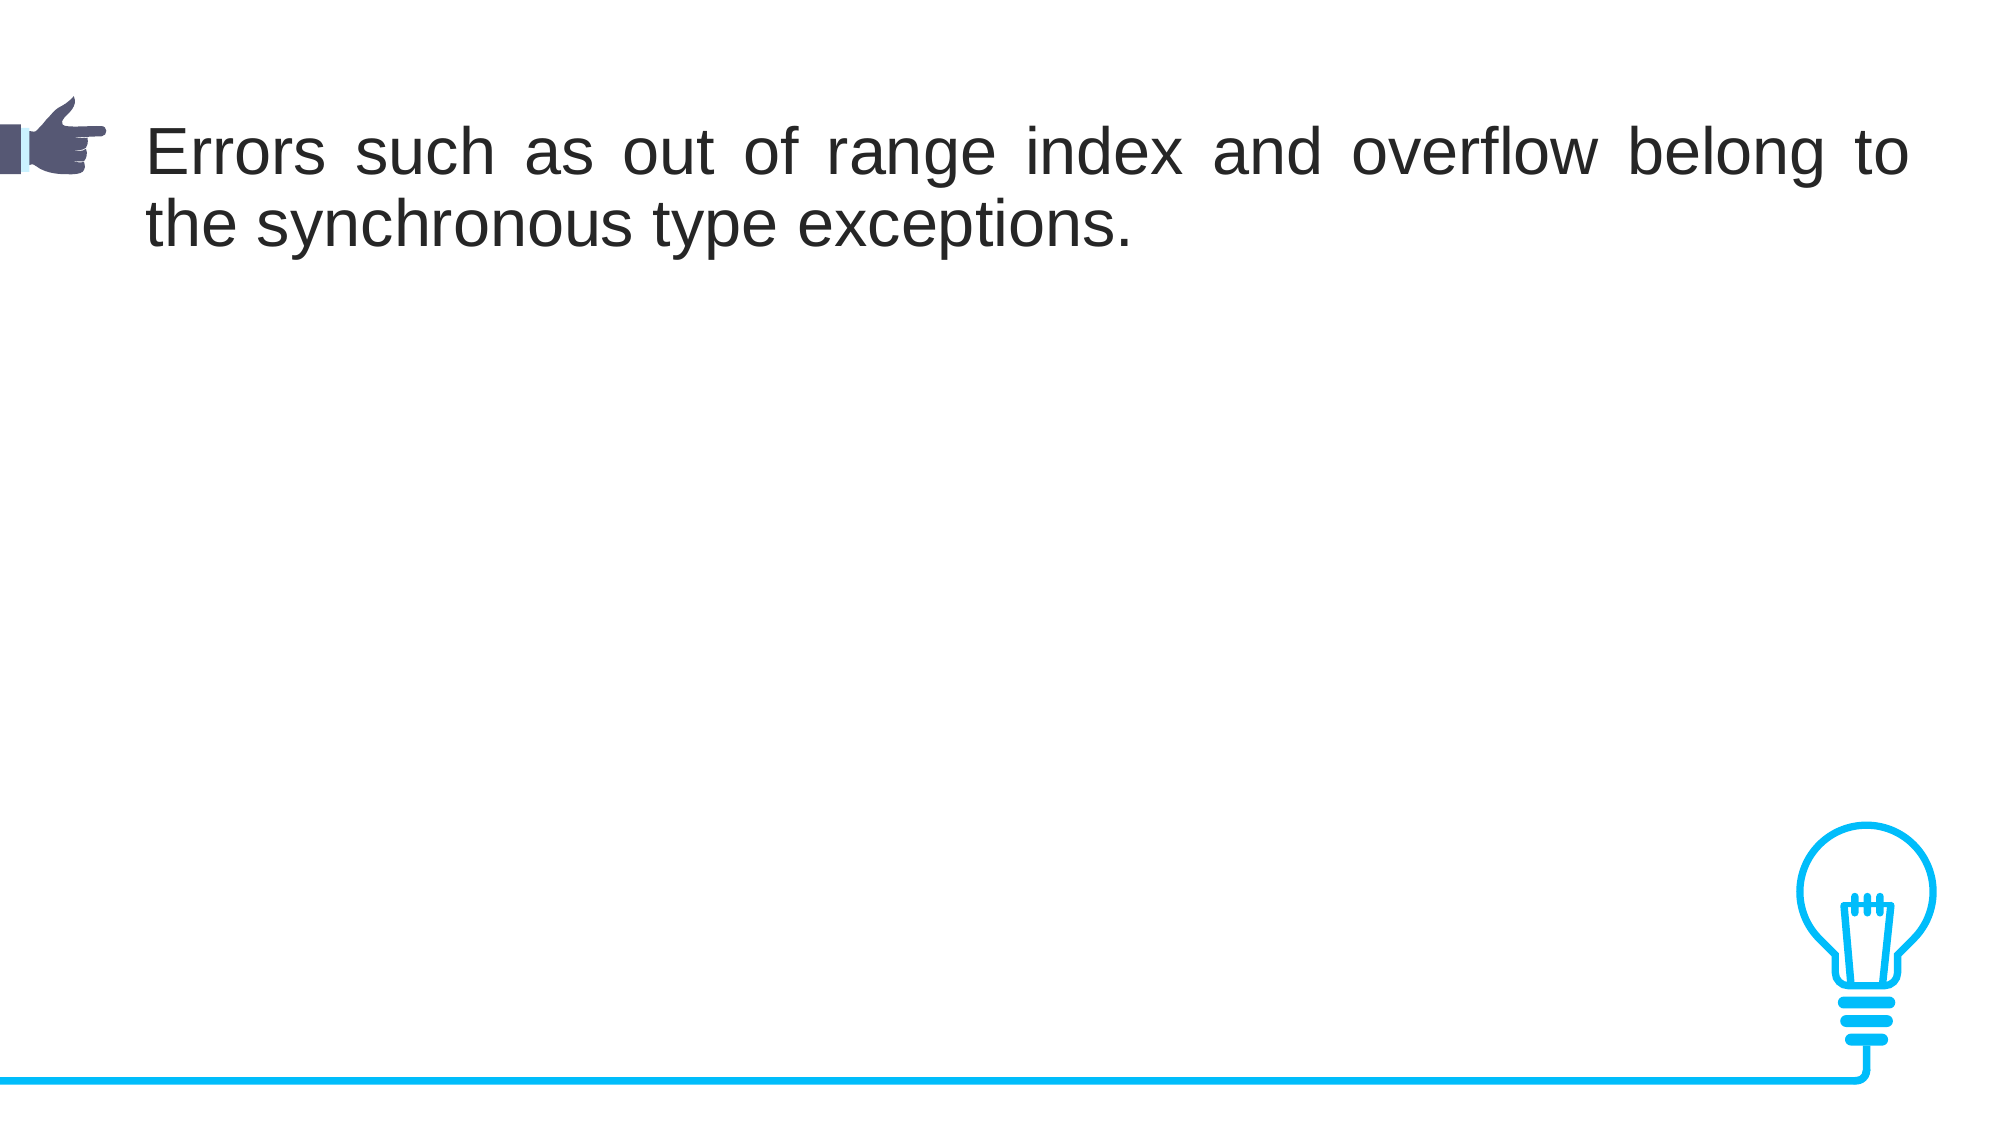

Errors such as out of range index and overflow belong to the synchronous type exceptions.